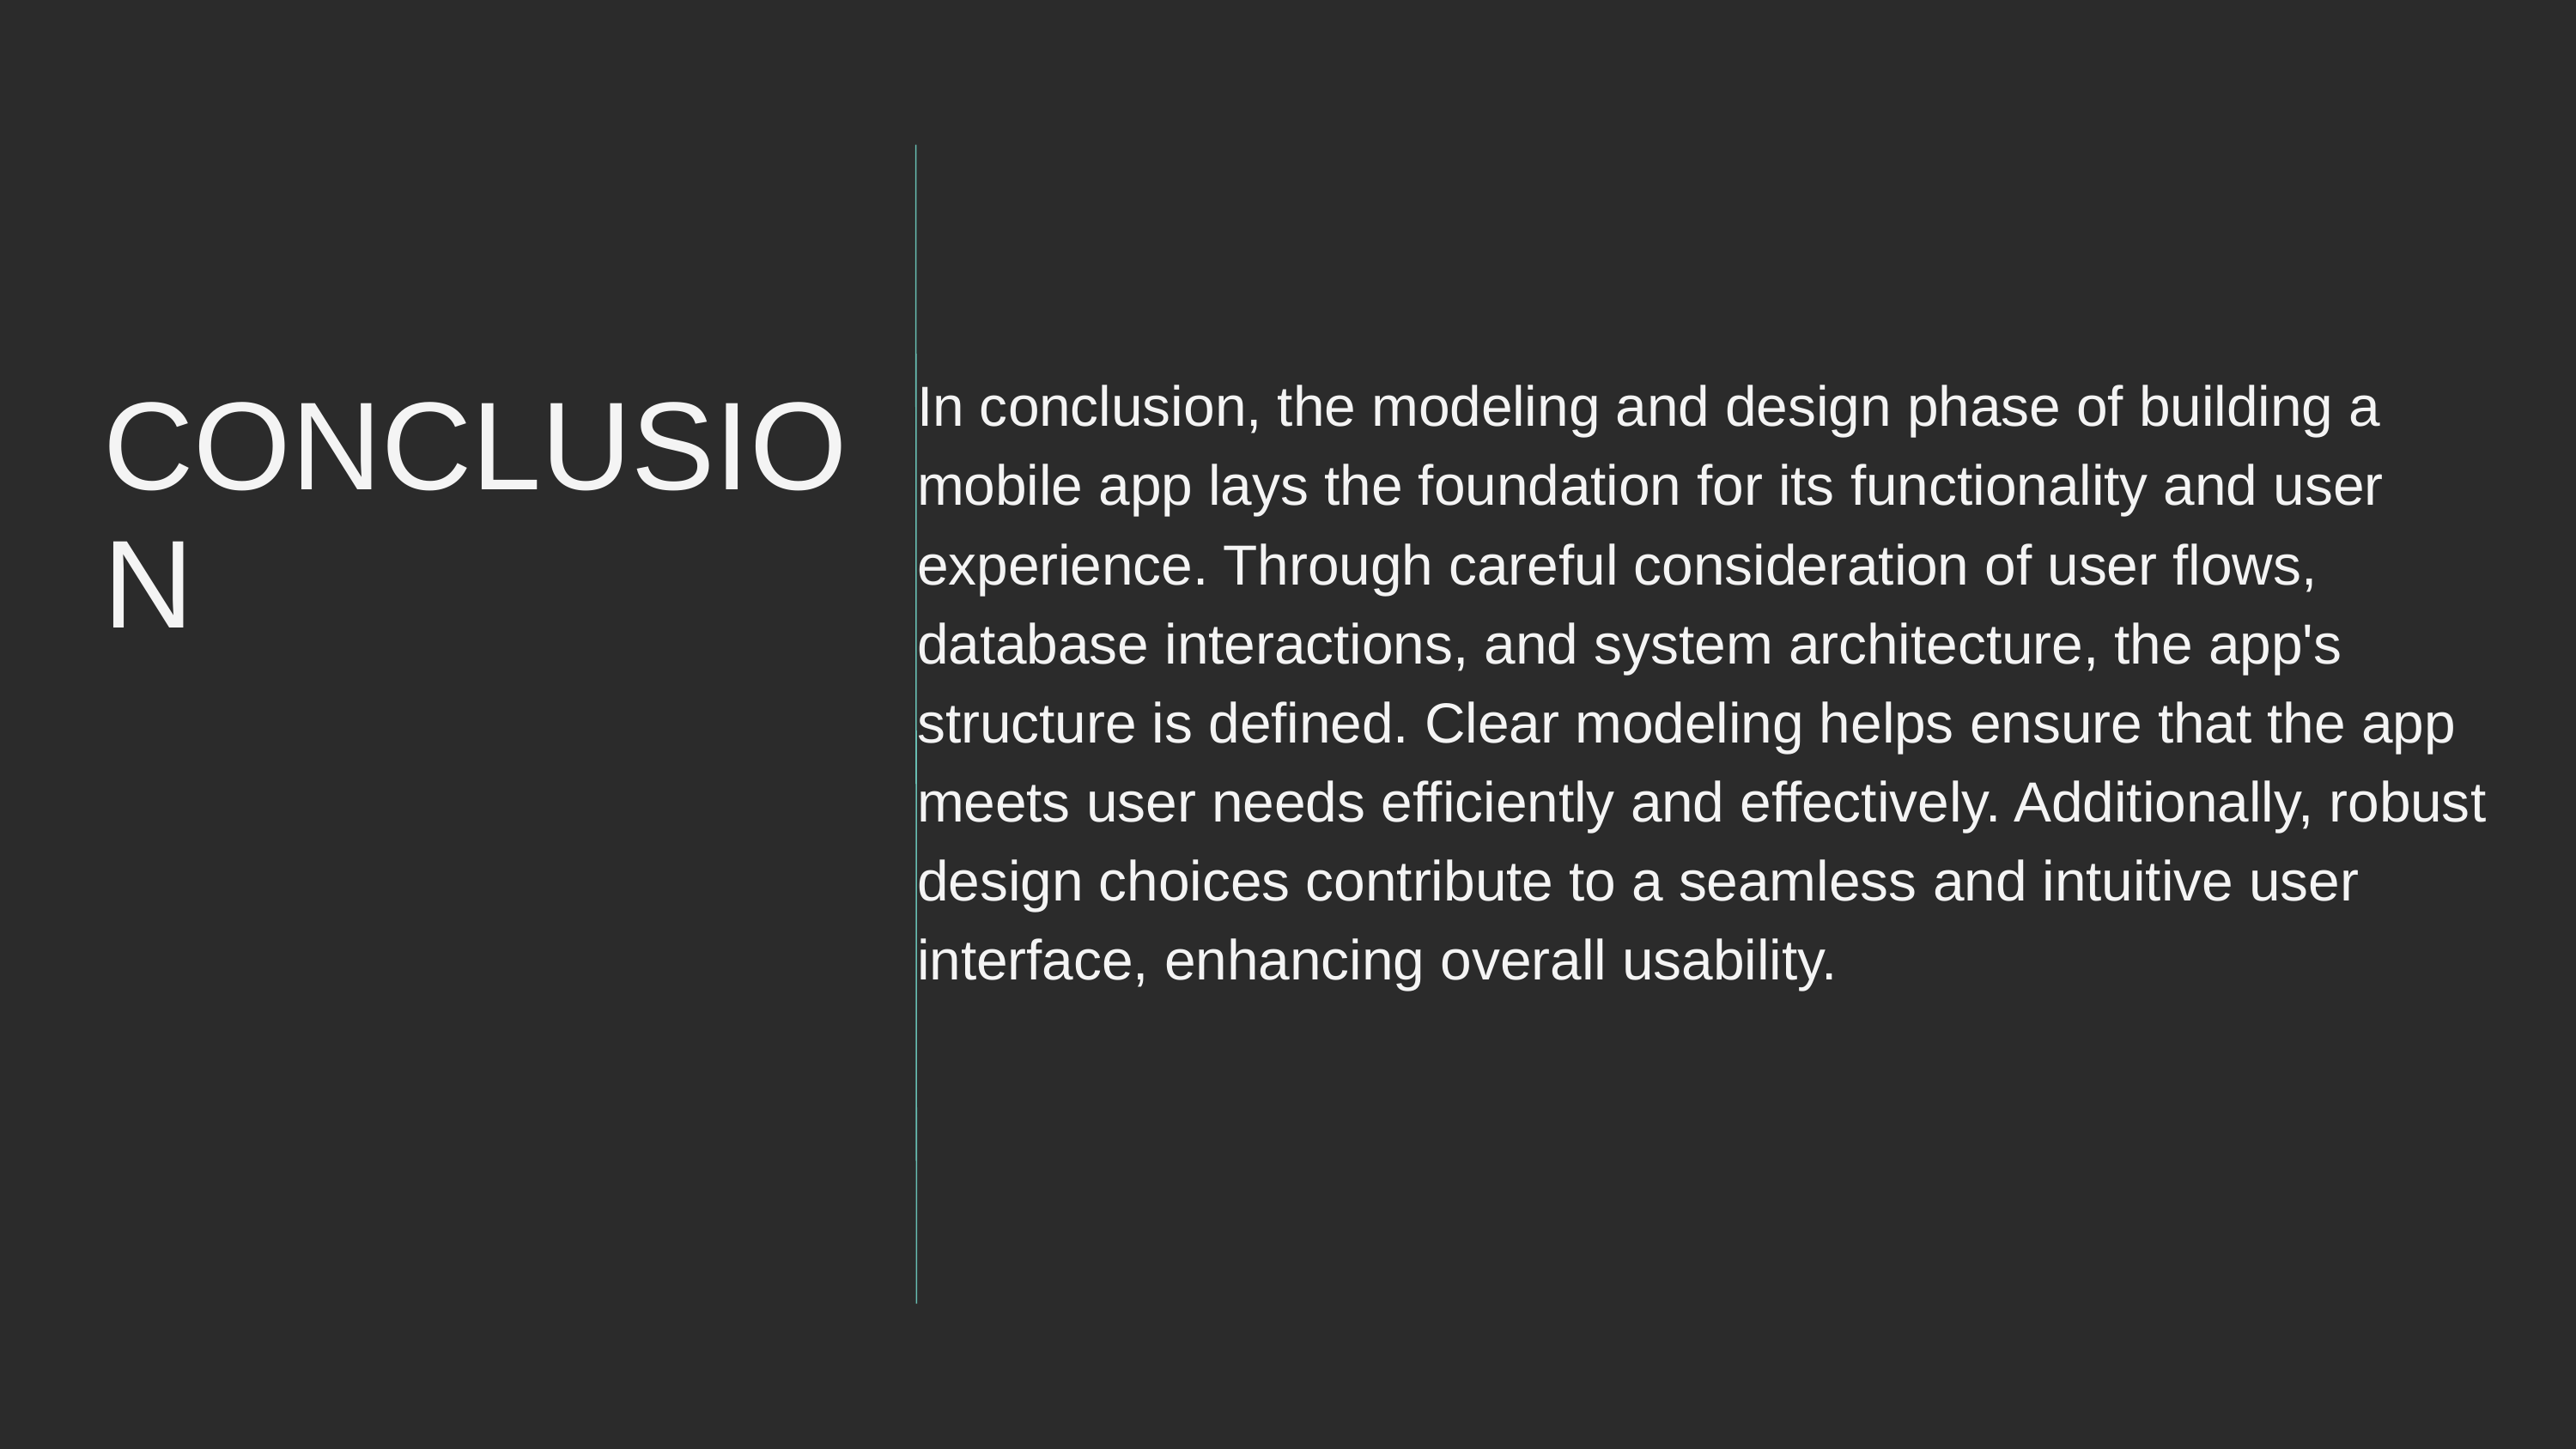

In conclusion, the modeling and design phase of building a mobile app lays the foundation for its functionality and user experience. Through careful consideration of user flows, database interactions, and system architecture, the app's structure is defined. Clear modeling helps ensure that the app meets user needs efficiently and effectively. Additionally, robust design choices contribute to a seamless and intuitive user interface, enhancing overall usability.
CONCLUSION